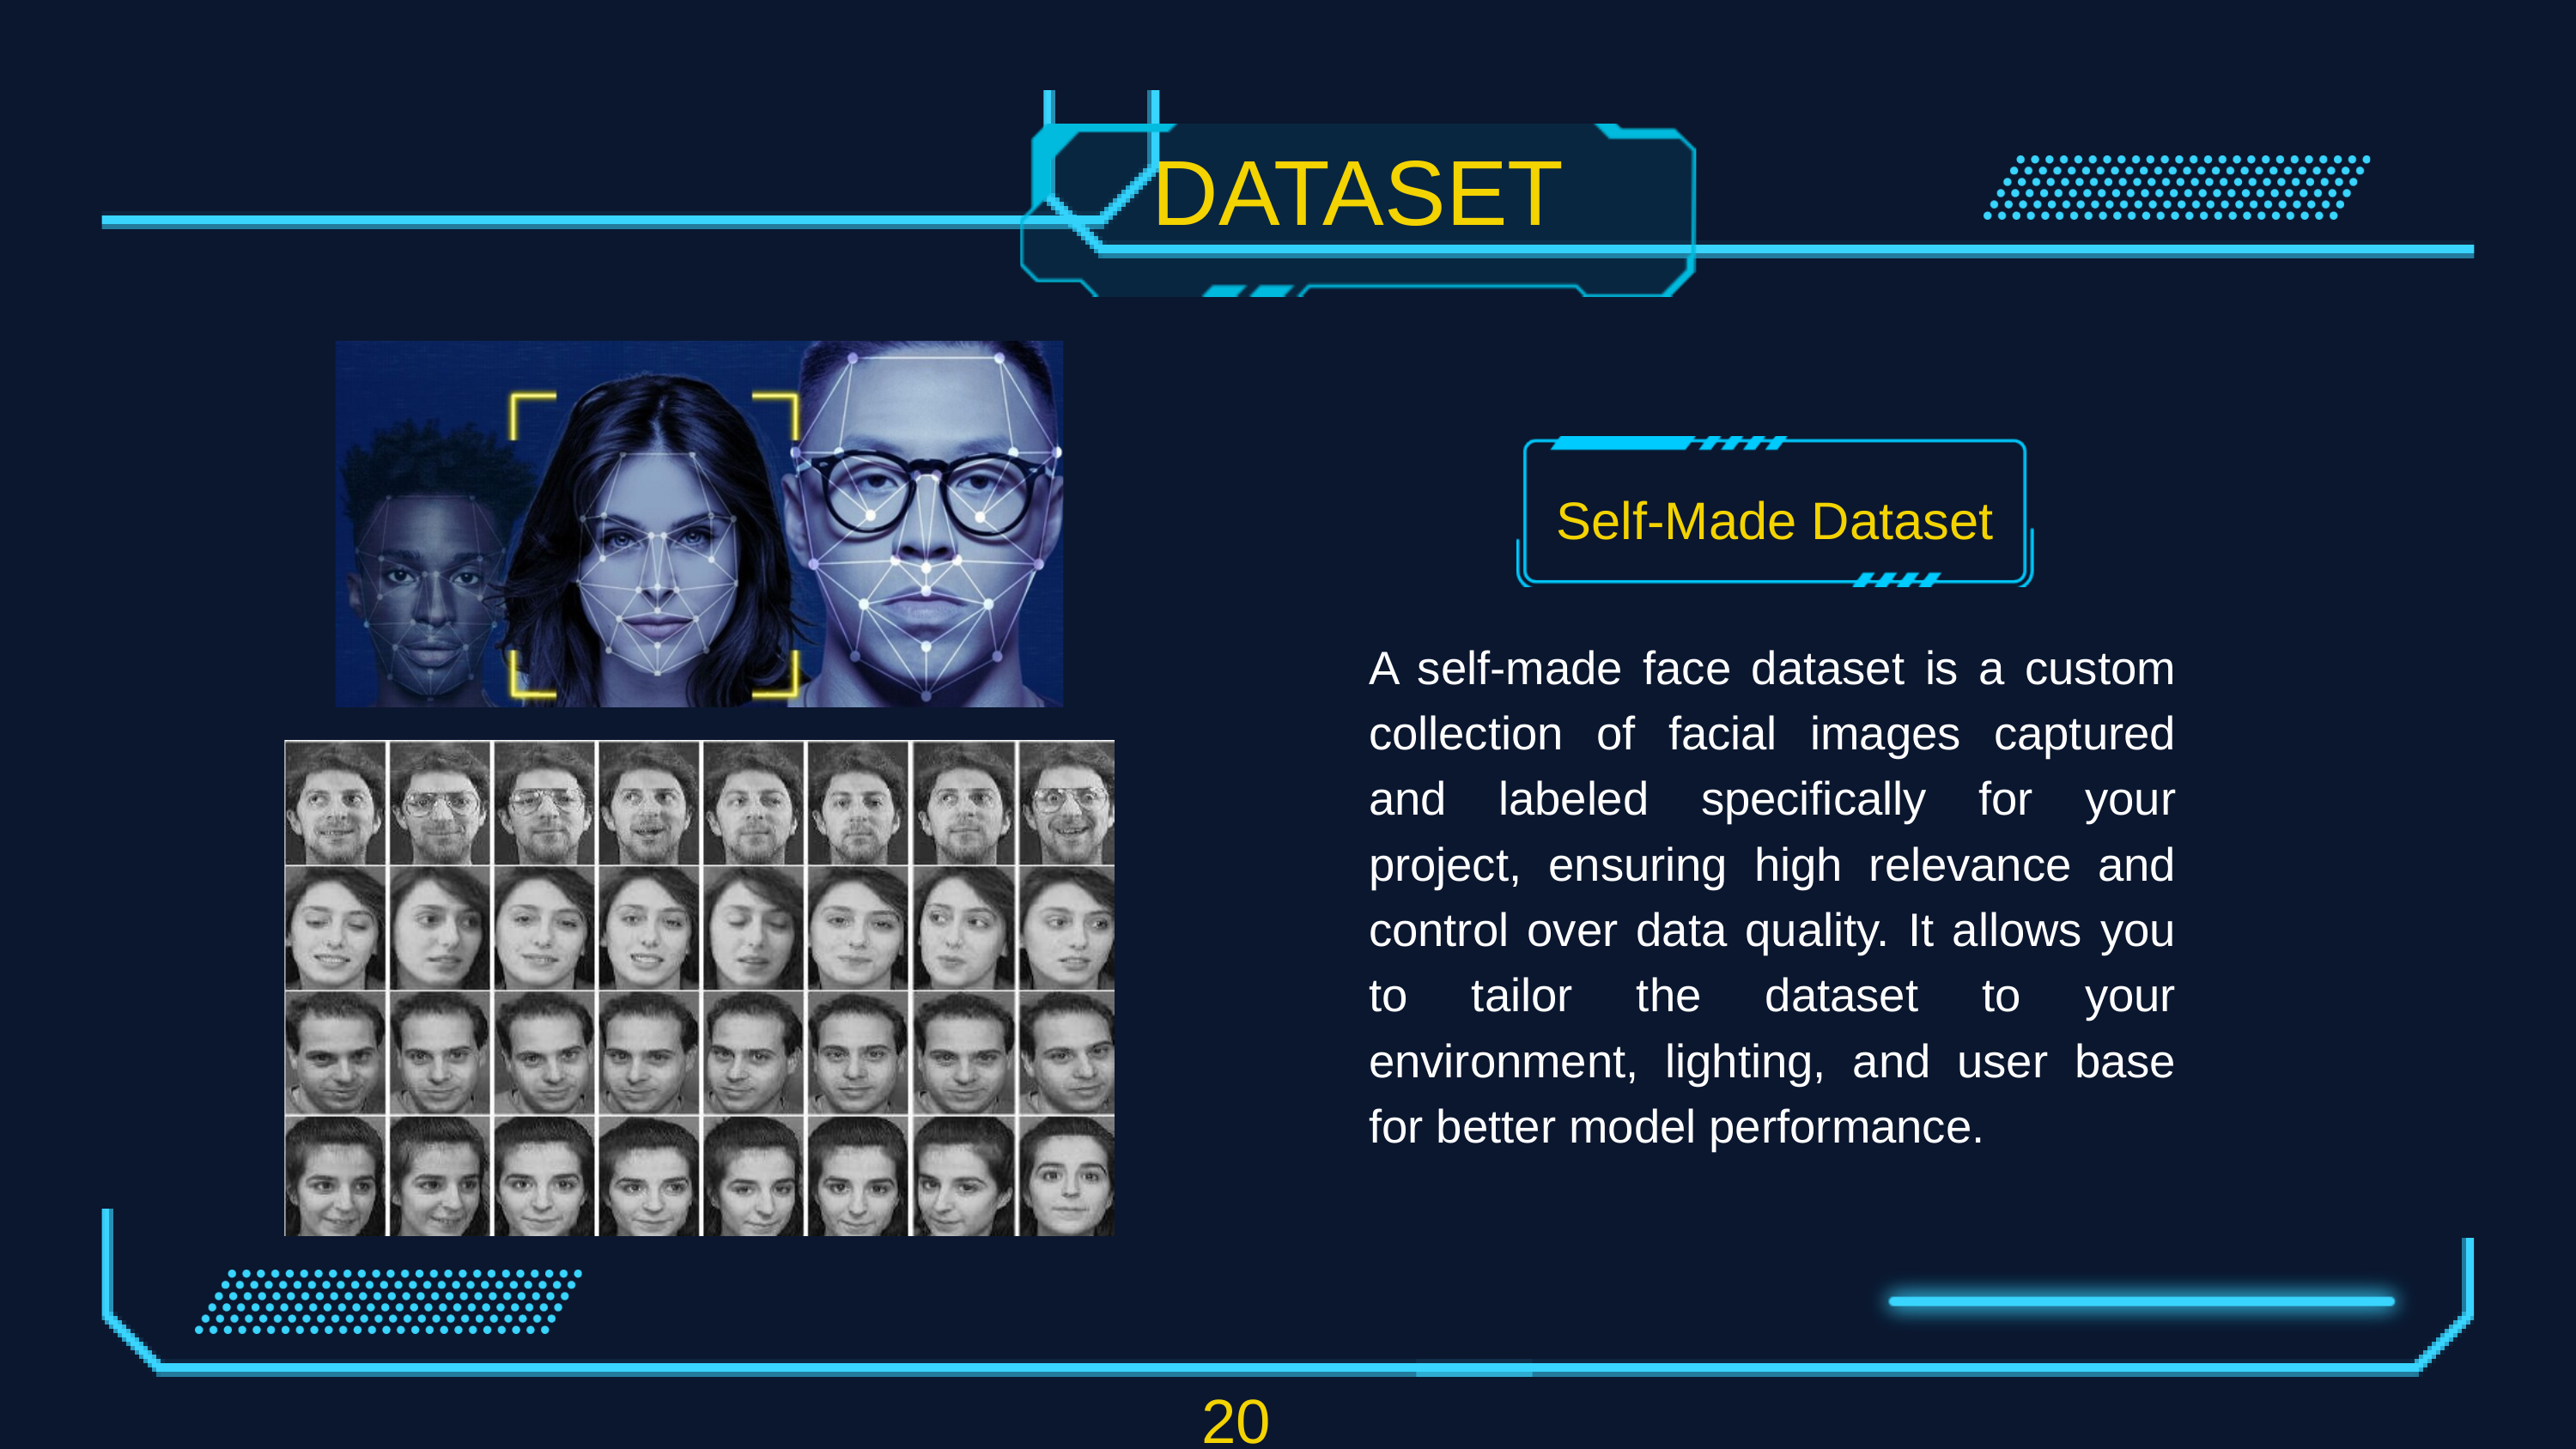

DATASET

Self-Made Dataset
A self-made face dataset is a custom collection of facial images captured and labeled specifically for your project, ensuring high relevance and control over data quality. It allows you to tailor the dataset to your environment, lighting, and user base for better model performance.

20